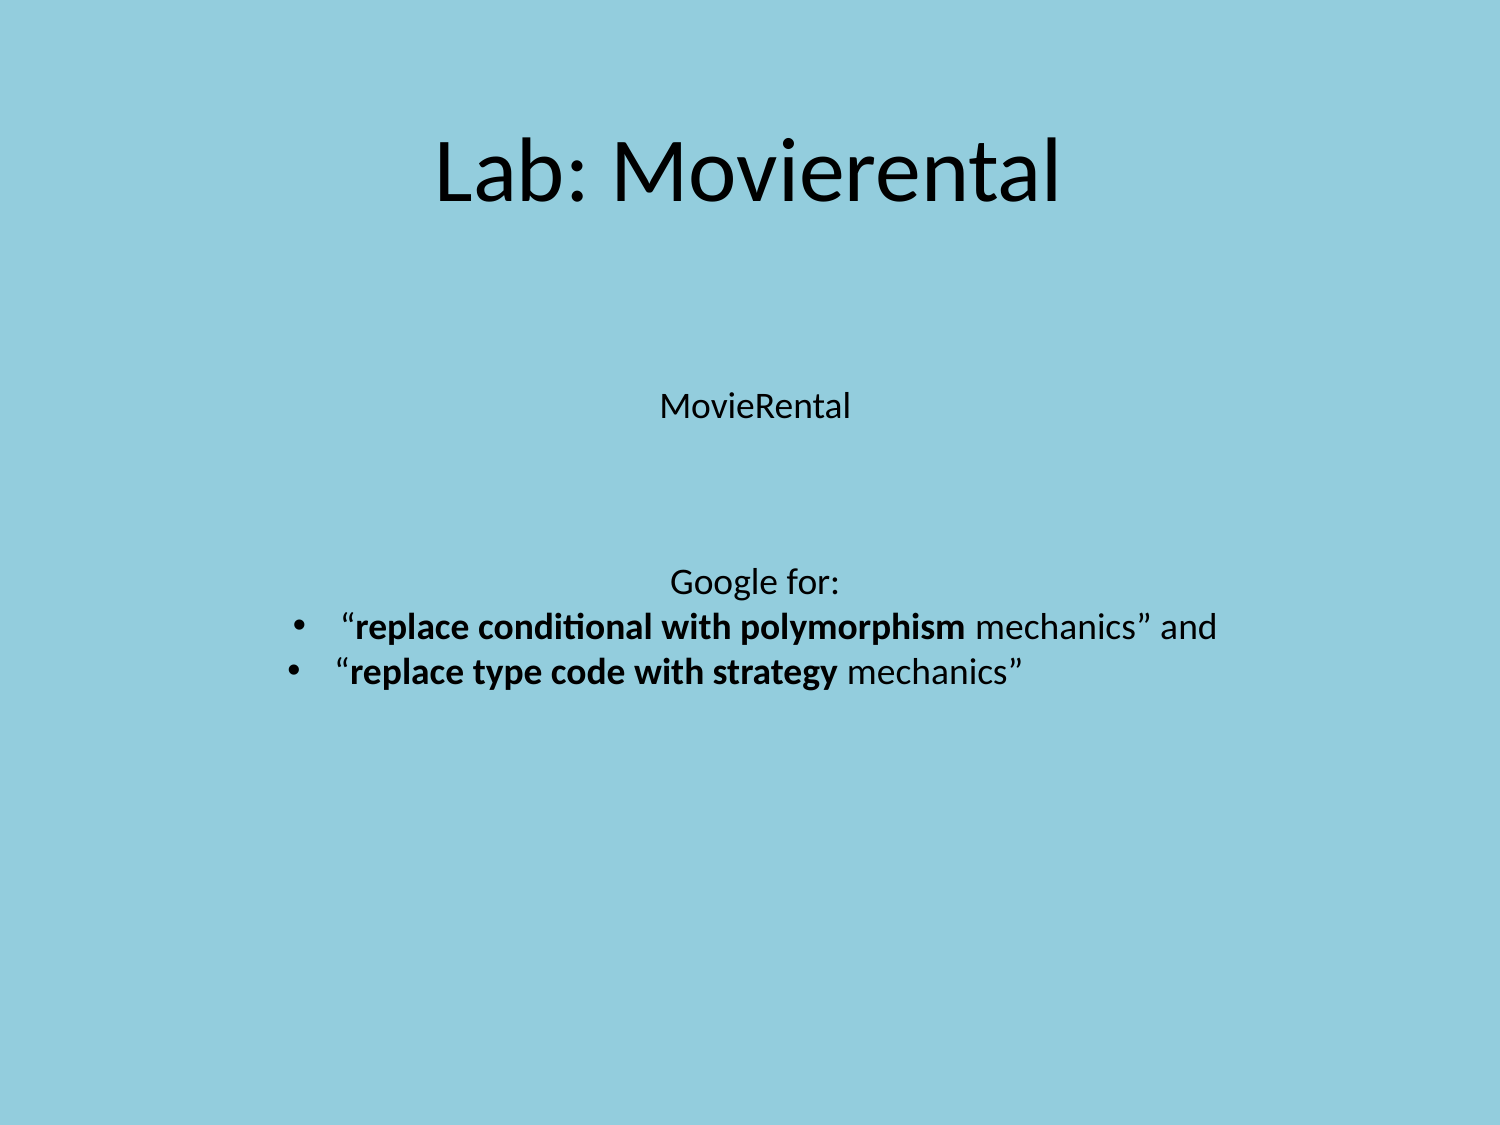

# Lab: Movierental
MovieRental
Google for:
“replace conditional with polymorphism mechanics” and
“replace type code with strategy mechanics”